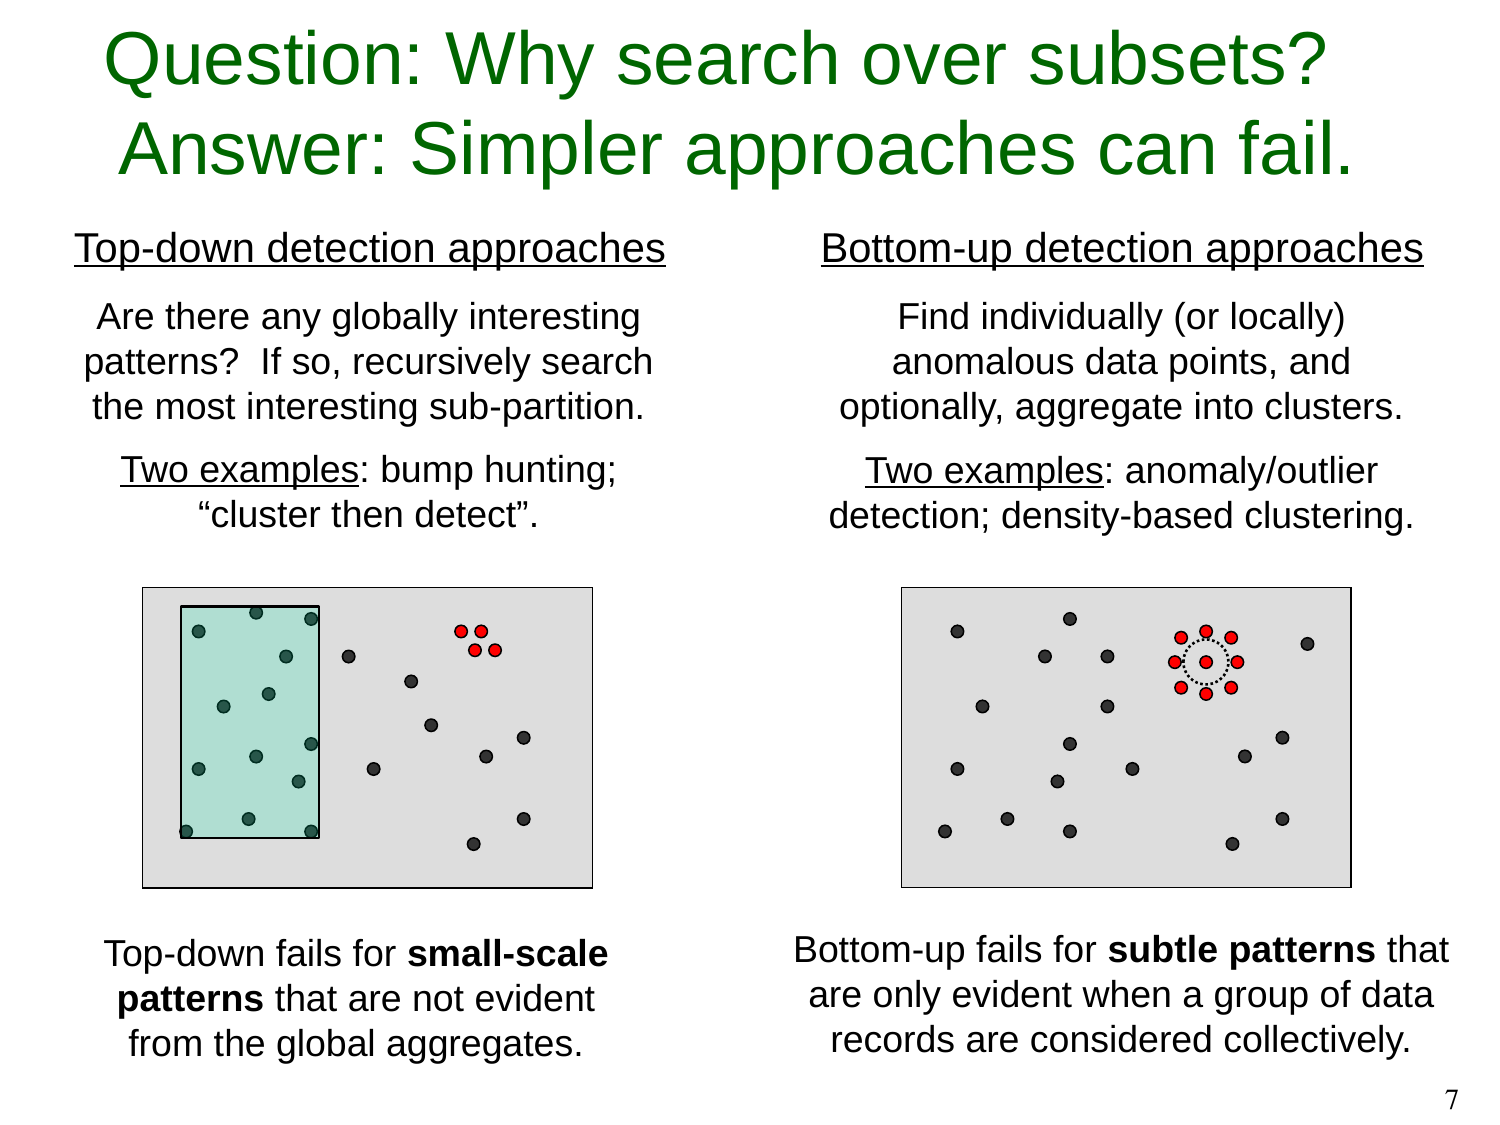

# Question: Why search over subsets? Answer: Simpler approaches can fail.
Top-down detection approaches

Bottom-up detection approaches
Are there any globally interesting patterns?  If so, recursively search the most interesting sub-partition.
Two examples: bump hunting; “cluster then detect”.
Find individually (or locally) anomalous data points, and optionally, aggregate into clusters.
Two examples: anomaly/outlier detection; density-based clustering.

Top-down fails for small-scale patterns that are not evident from the global aggregates.

Bottom-up fails for subtle patterns that are only evident when a group of data records are considered collectively.
7